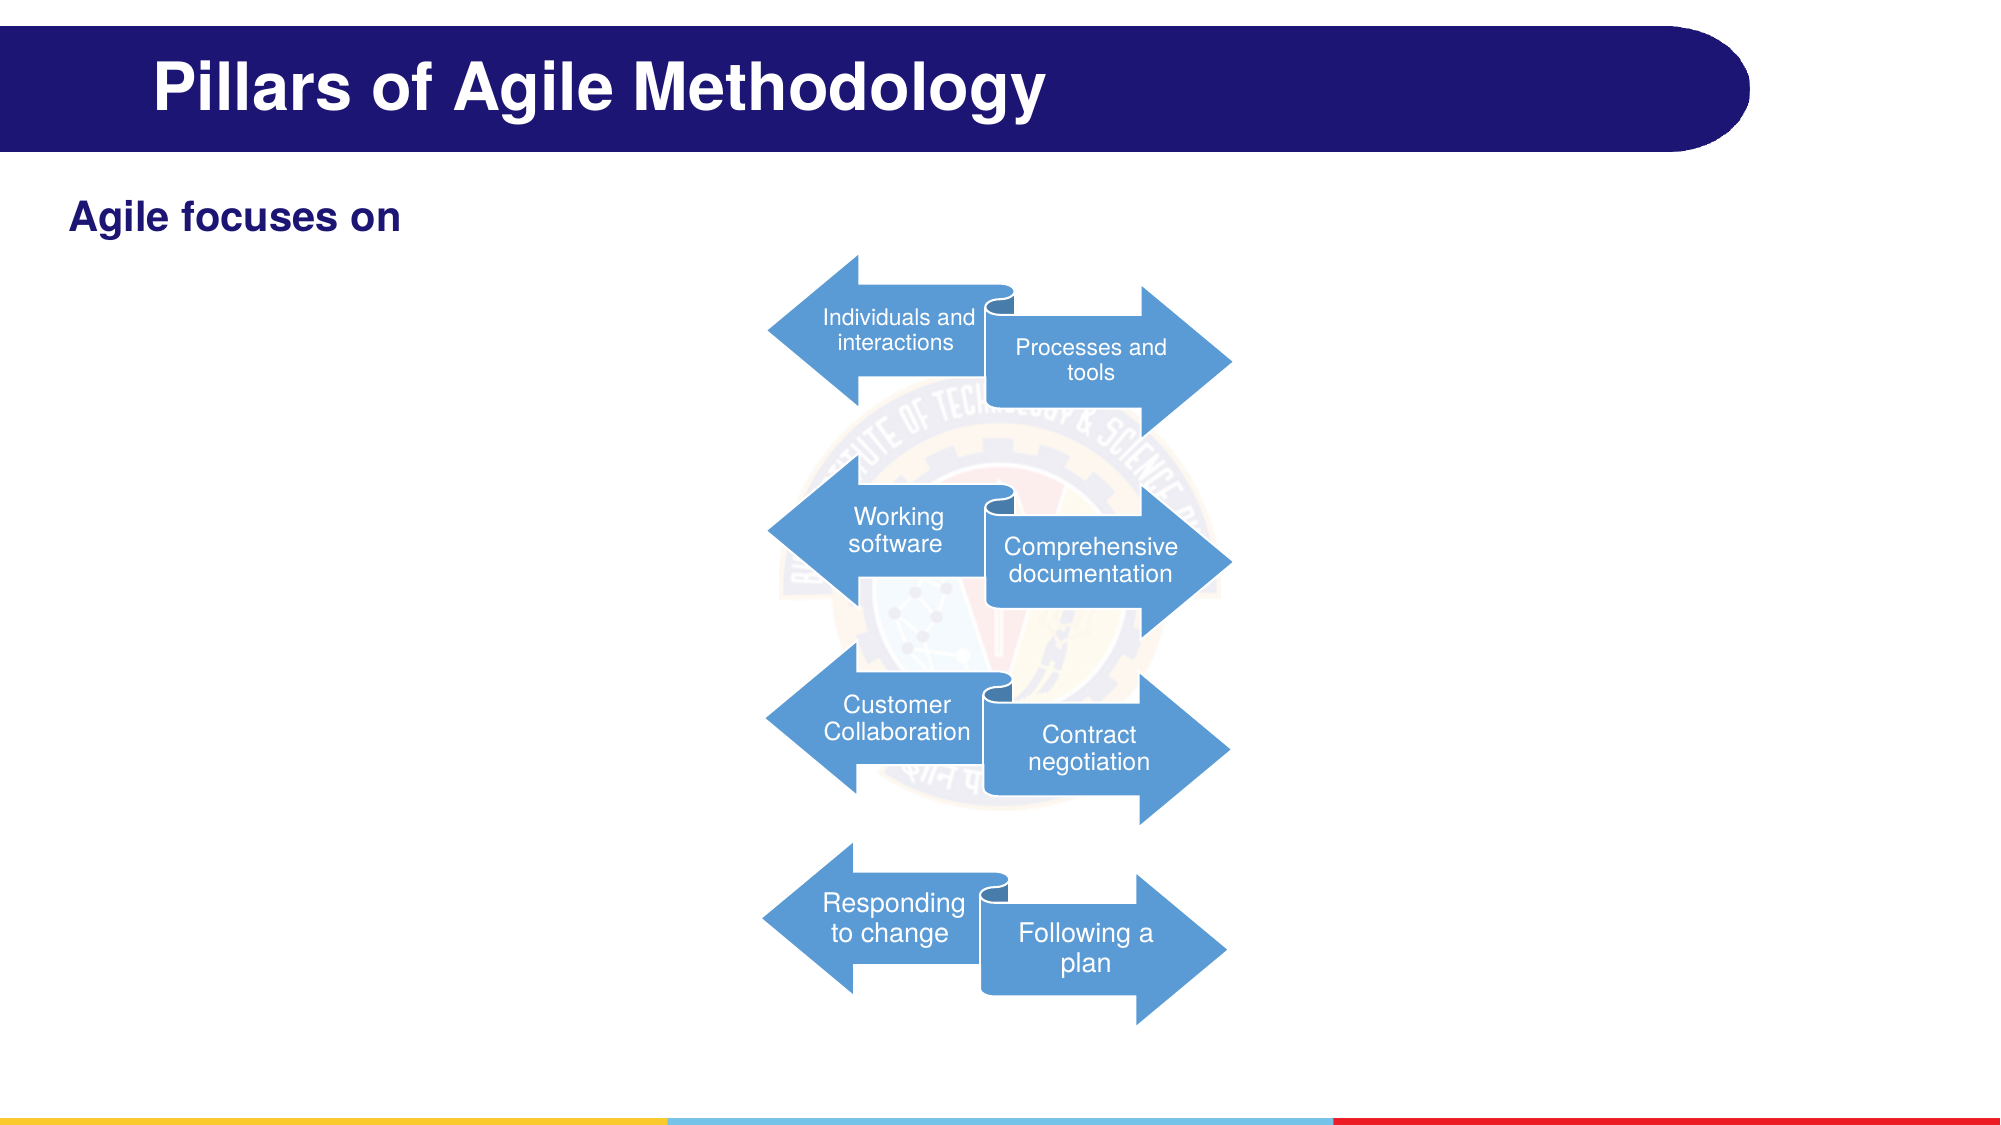

# Pillars of Agile Methodology
Agile focuses on
Individuals and interactions
Processes and tools
Working software
Comprehensive documentation
Customer Collaboration
Contract negotiation
Responding to change
Following a plan